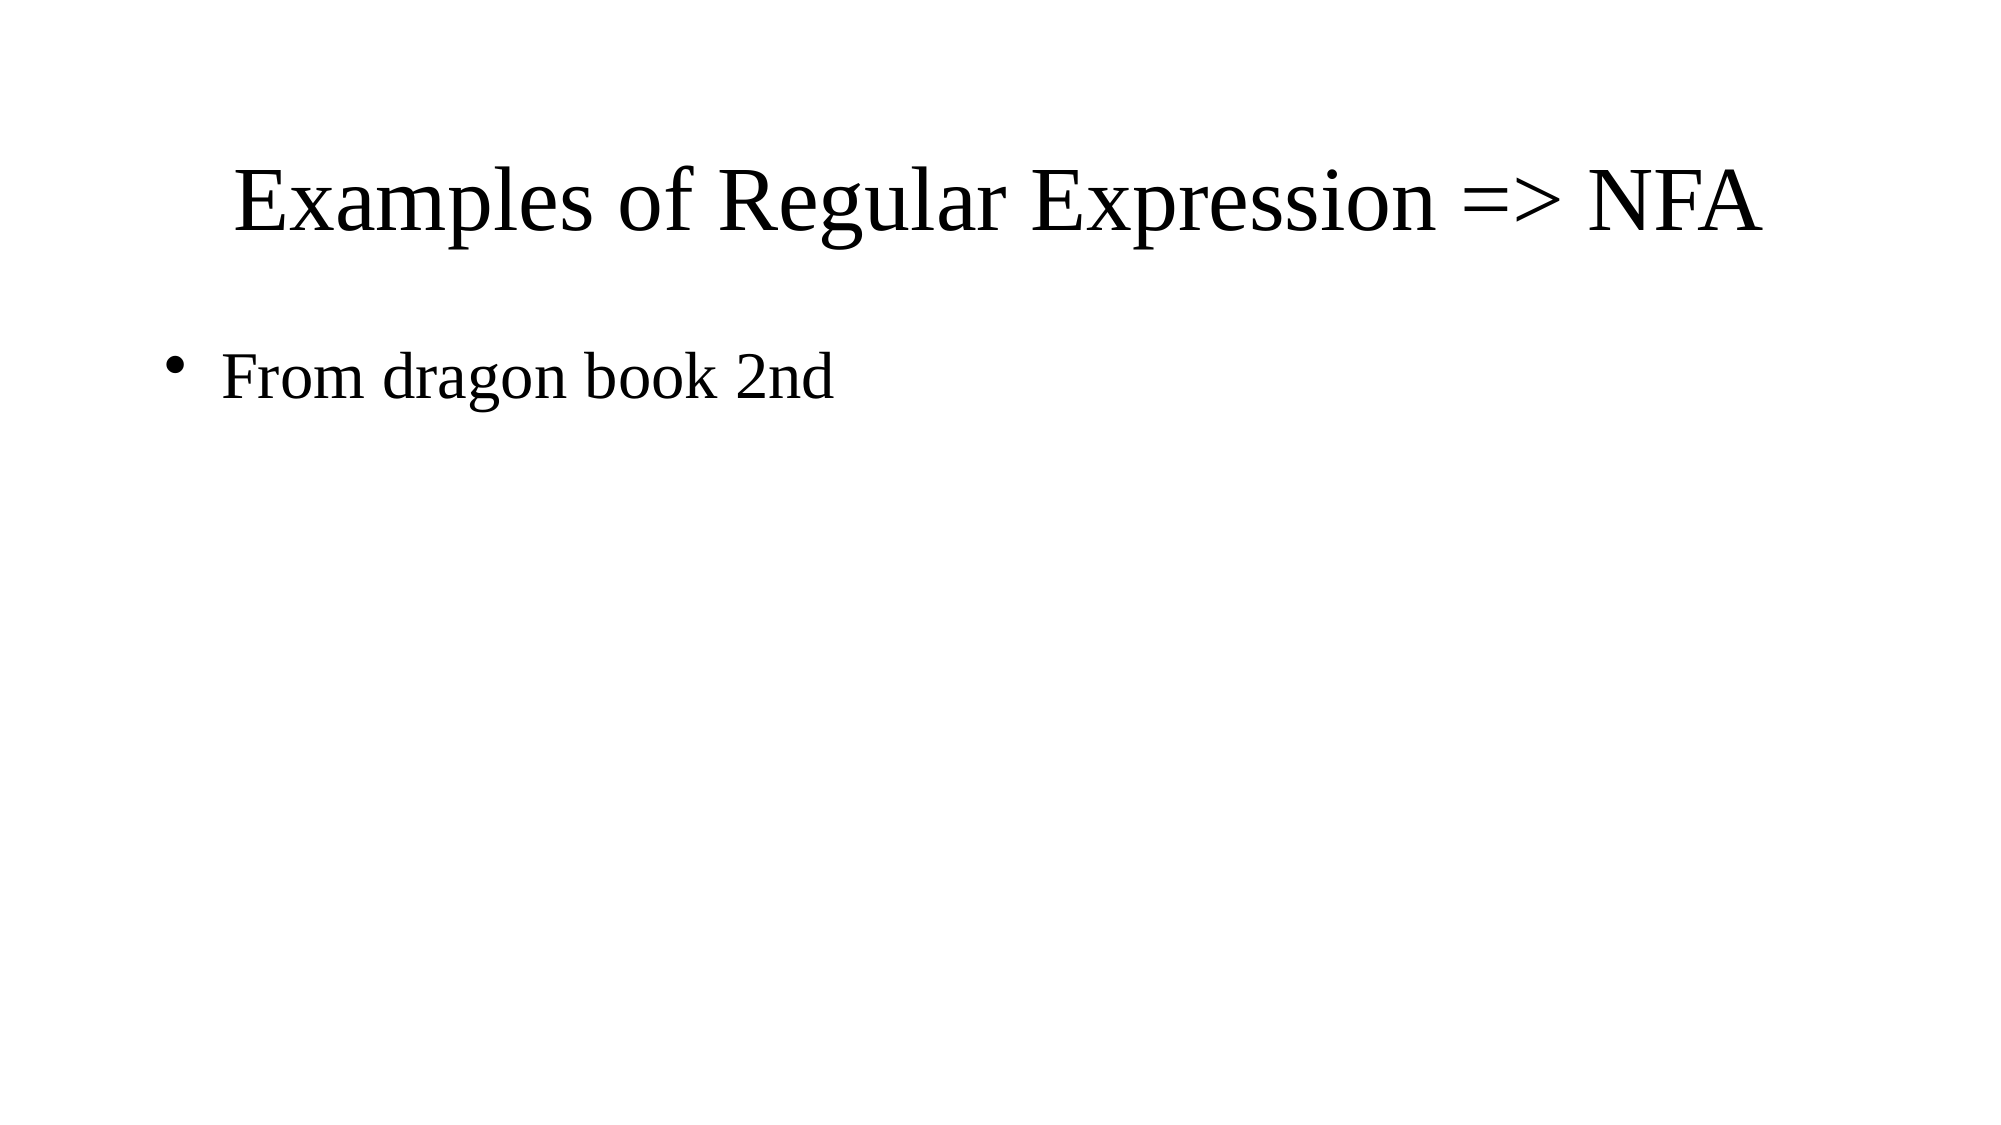

# Examples of Regular Expression => NFA
From dragon book 2nd